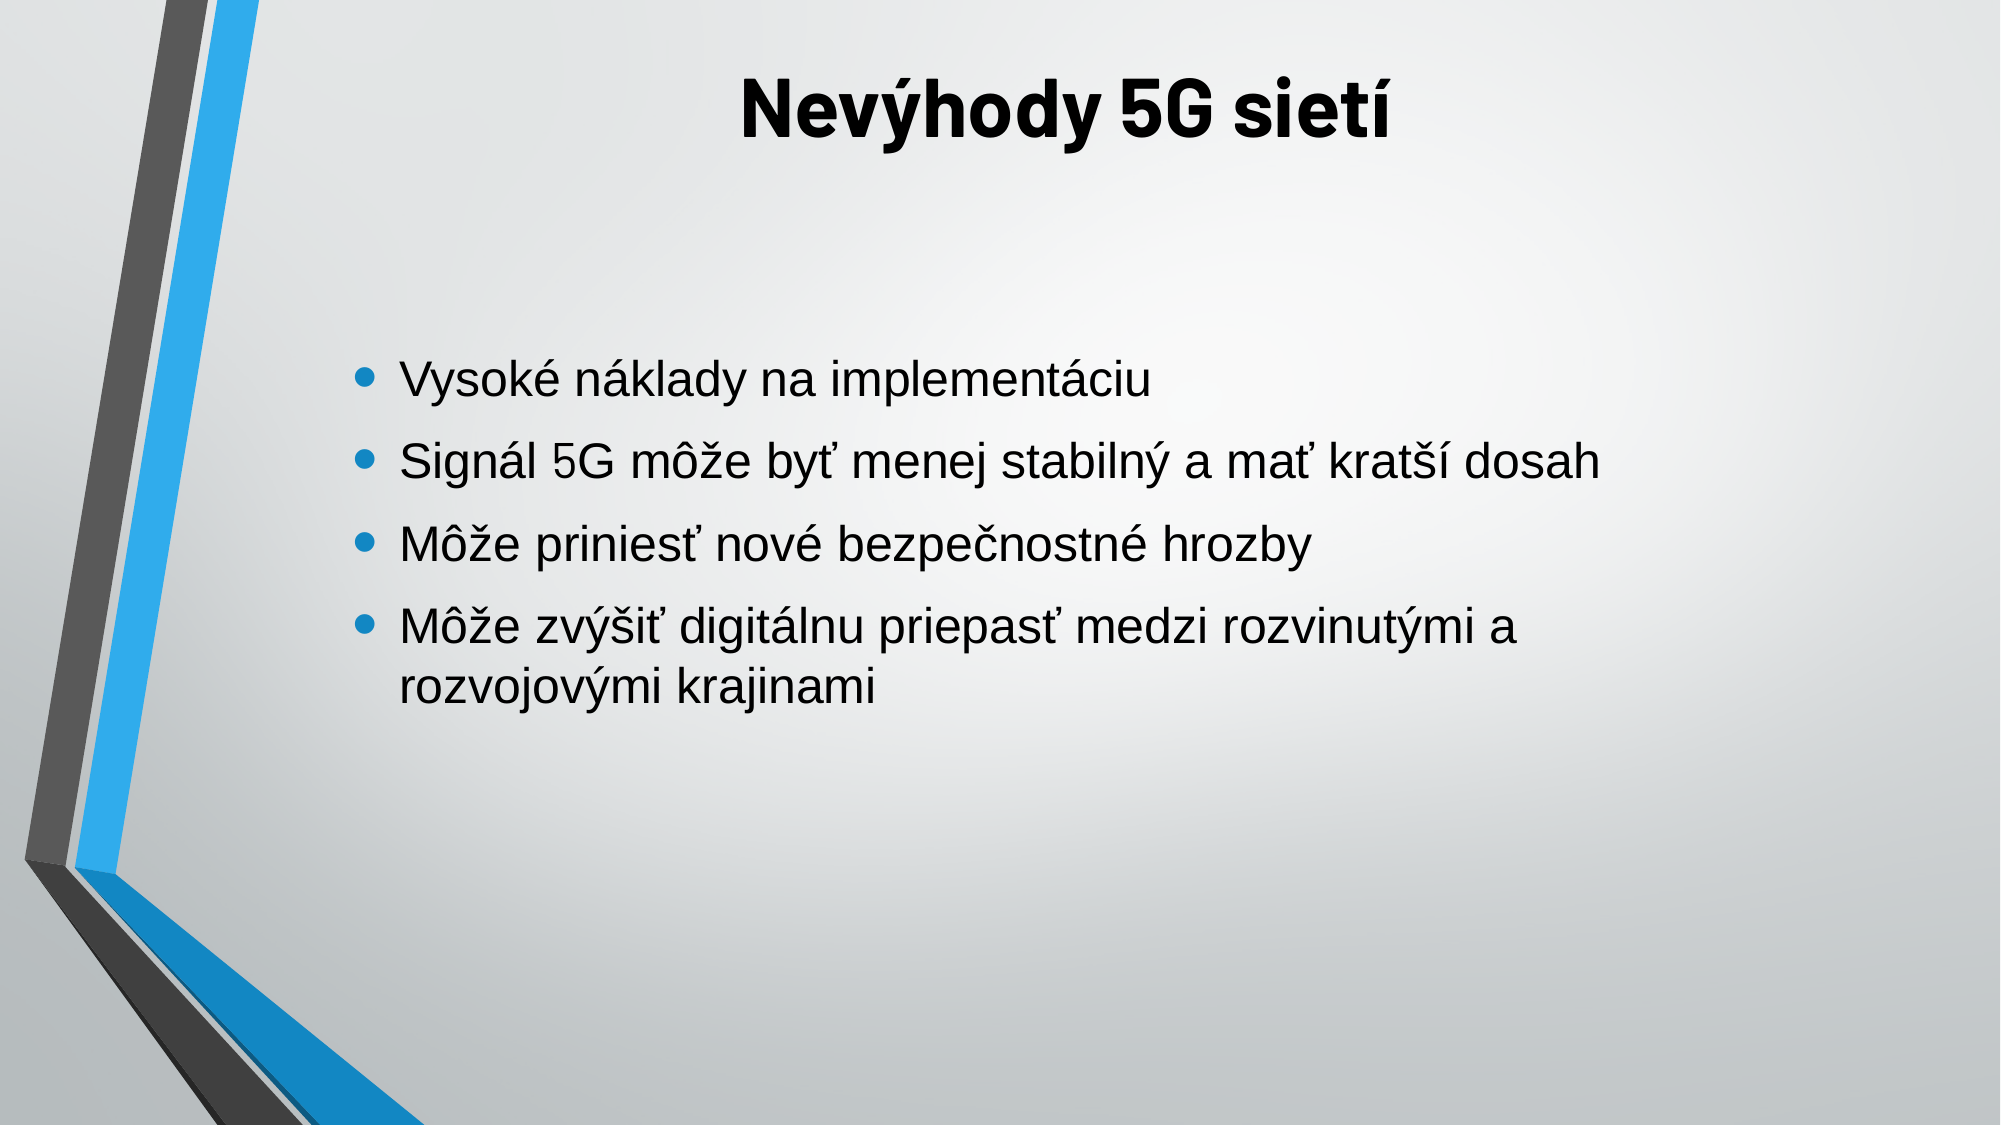

# Nevýhody 5G sietí
Vysoké náklady na implementáciu
Signál 5G môže byť menej stabilný a mať kratší dosah
Môže priniesť nové bezpečnostné hrozby
Môže zvýšiť digitálnu priepasť medzi rozvinutými a rozvojovými krajinami